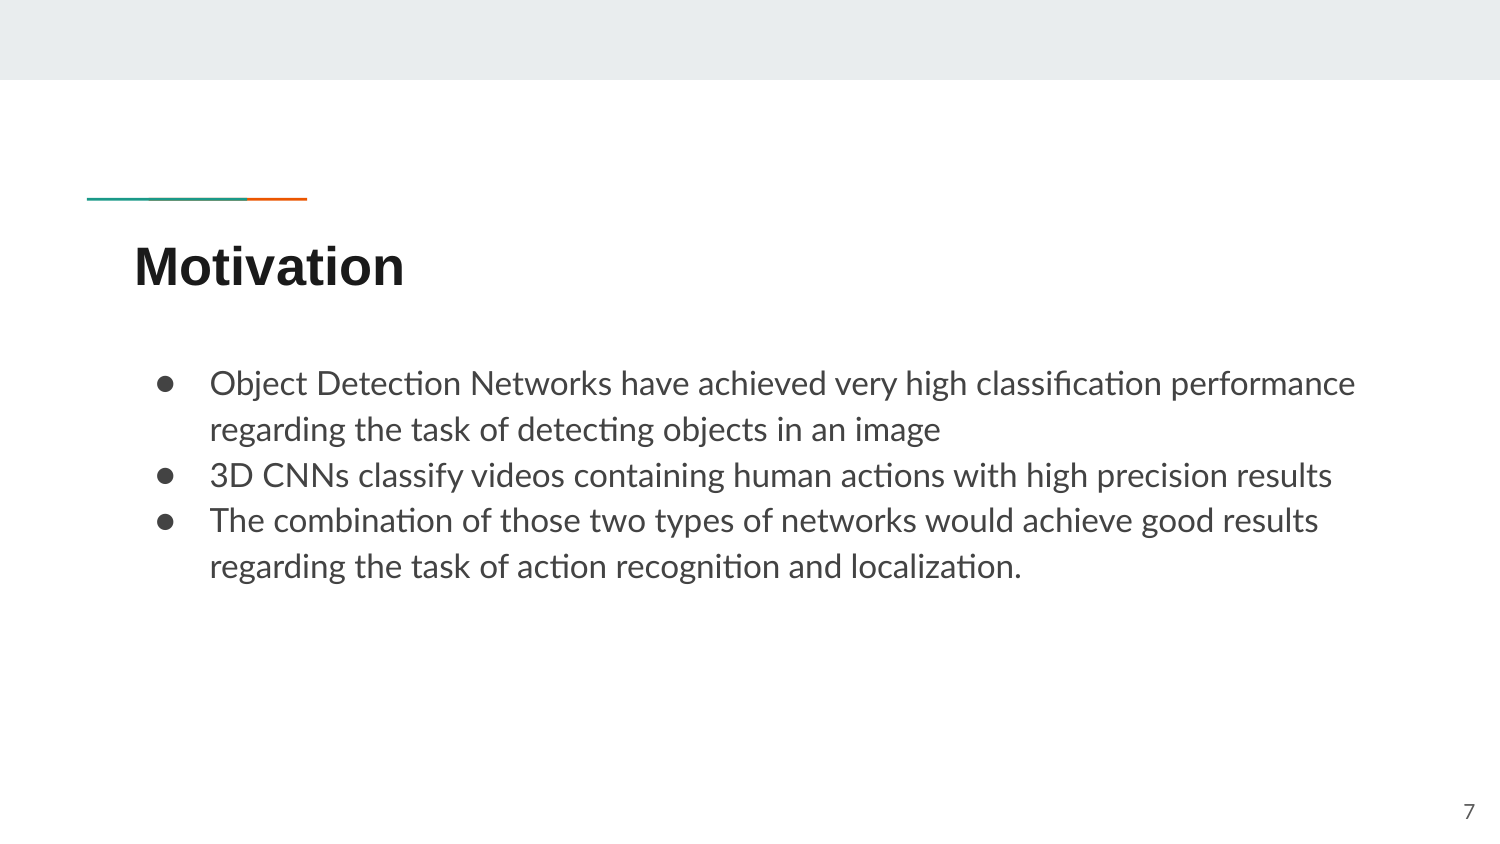

# Motivation
Object Detection Networks have achieved very high classification performance regarding the task of detecting objects in an image
3D CNNs classify videos containing human actions with high precision results
The combination of those two types of networks would achieve good results regarding the task of action recognition and localization.
7